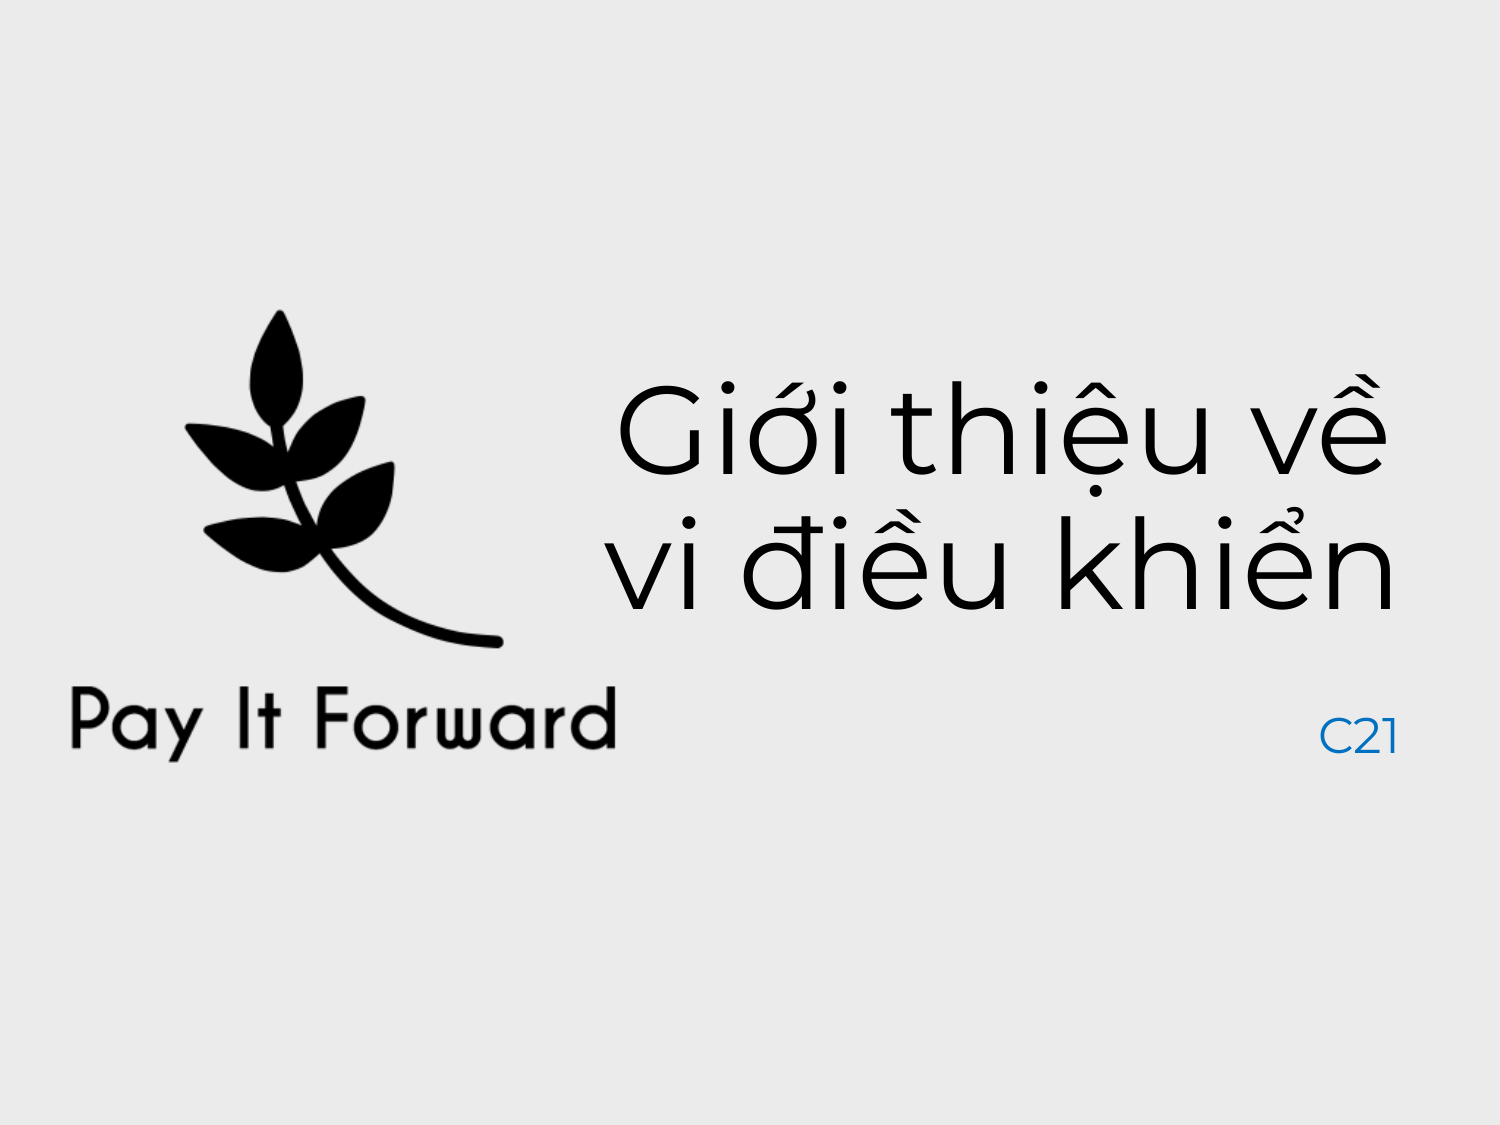

# Giới thiệu về vi điều khiển
C21